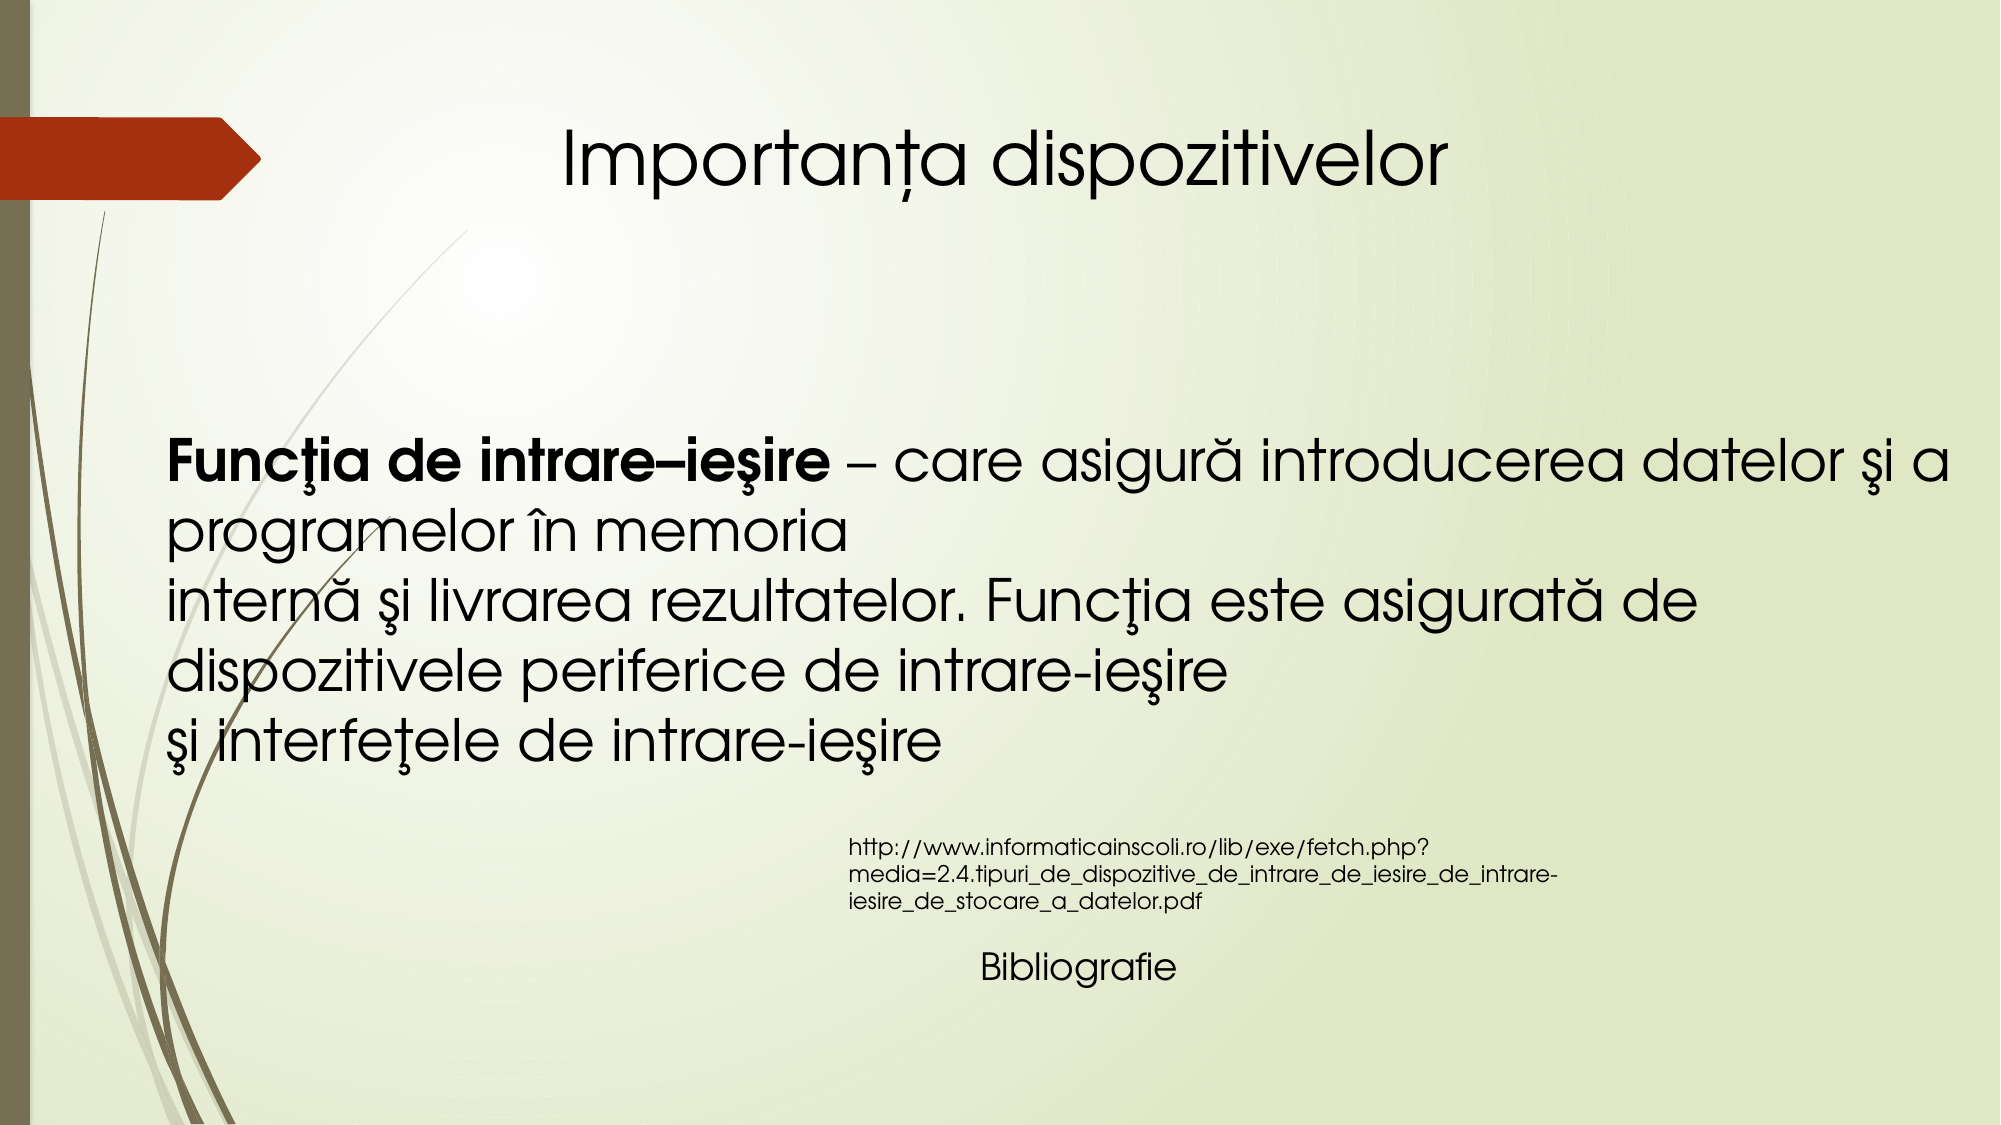

Importanța dispozitivelor
Funcţia de intrare–ieşire – care asigură introducerea datelor şi a programelor în memoria
internă şi livrarea rezultatelor. Funcţia este asigurată de dispozitivele periferice de intrare-ieşire
şi interfeţele de intrare-ieşire
http://www.informaticainscoli.ro/lib/exe/fetch.php?media=2.4.tipuri_de_dispozitive_de_intrare_de_iesire_de_intrare-iesire_de_stocare_a_datelor.pdf
Bibliografie